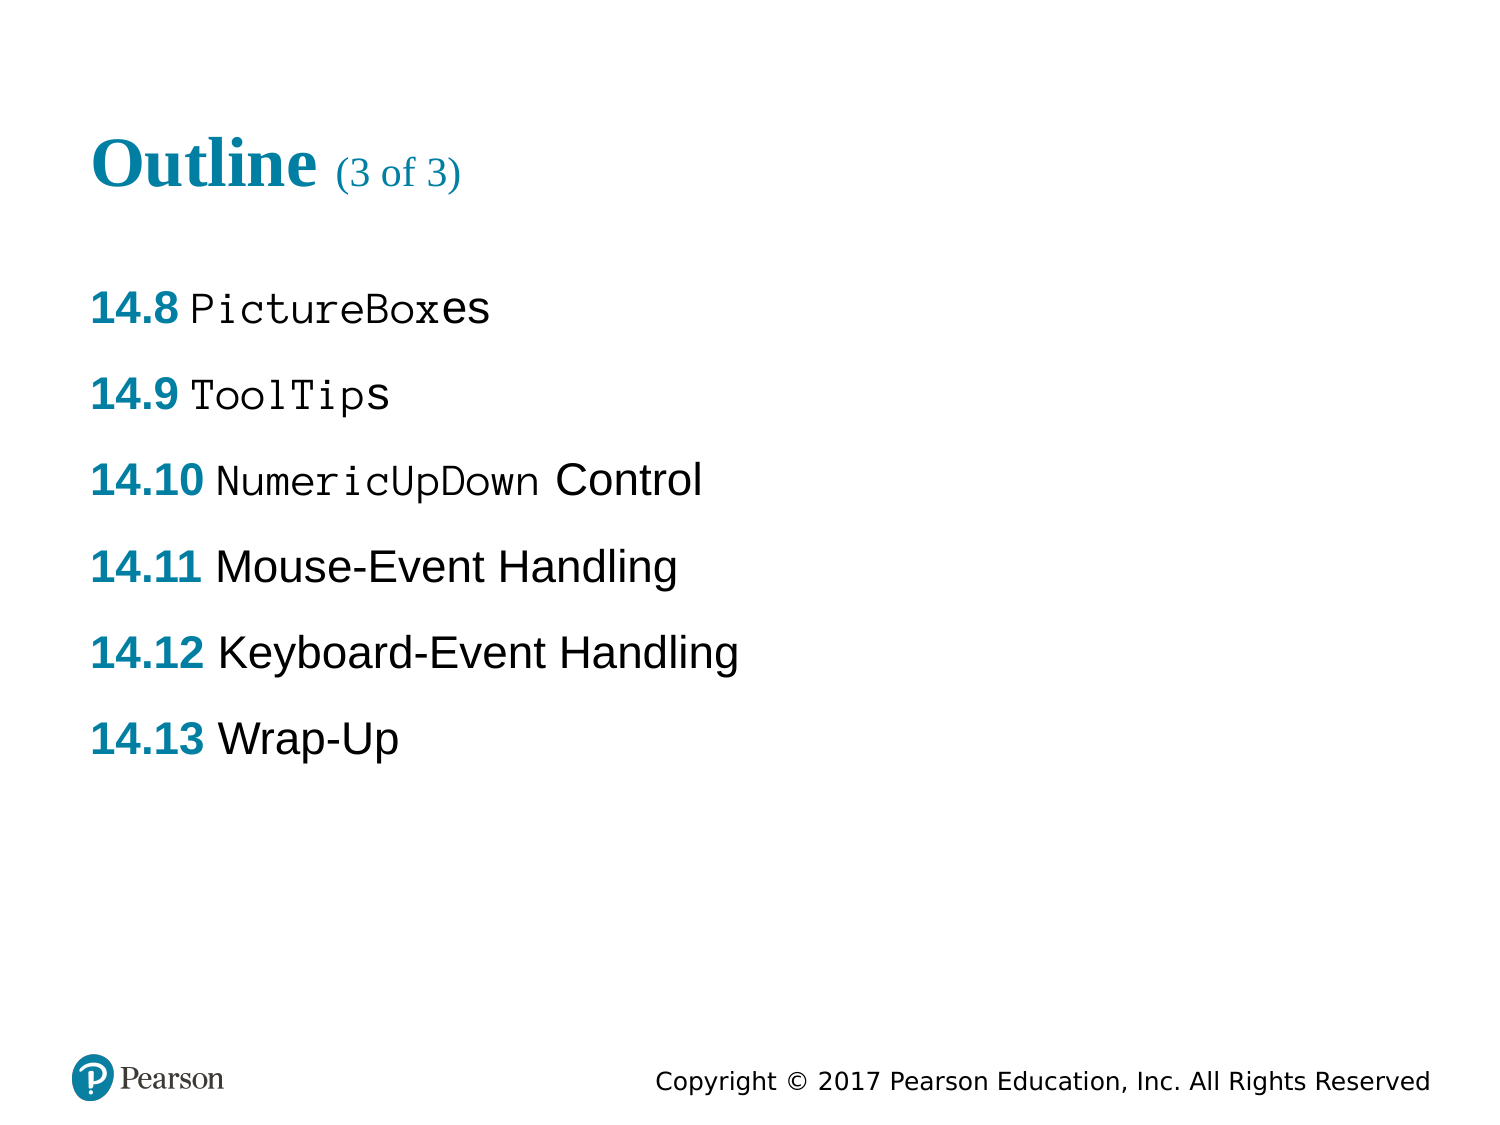

# Outline (3 of 3)
14.8 PictureBoxes
14.9 ToolTips
14.10 NumericUpDown Control
14.11 Mouse-Event Handling
14.12 Keyboard-Event Handling
14.13 Wrap-Up